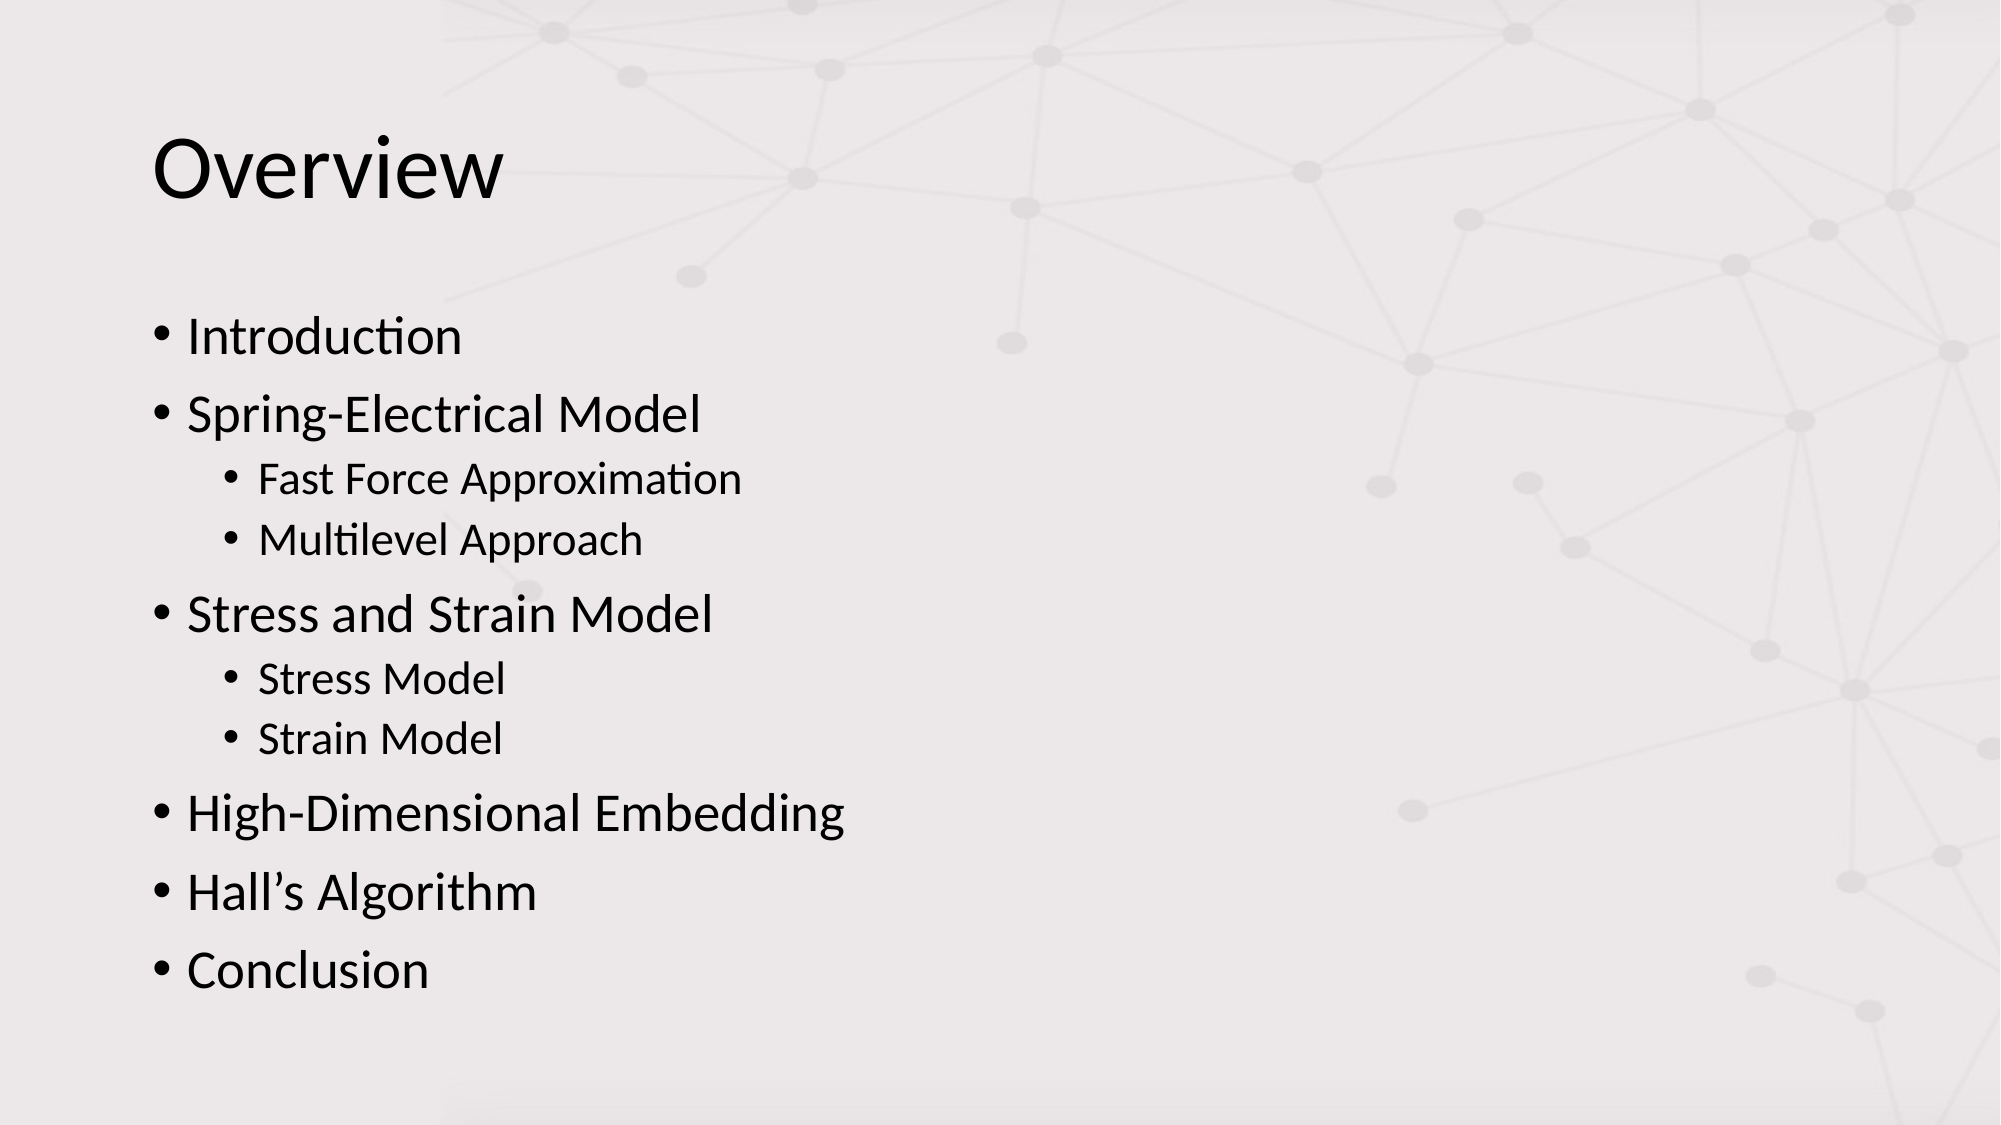

# Overview
Introduction
Spring-Electrical Model
Fast Force Approximation
Multilevel Approach
Stress and Strain Model
Stress Model
Strain Model
High-Dimensional Embedding
Hall’s Algorithm
Conclusion